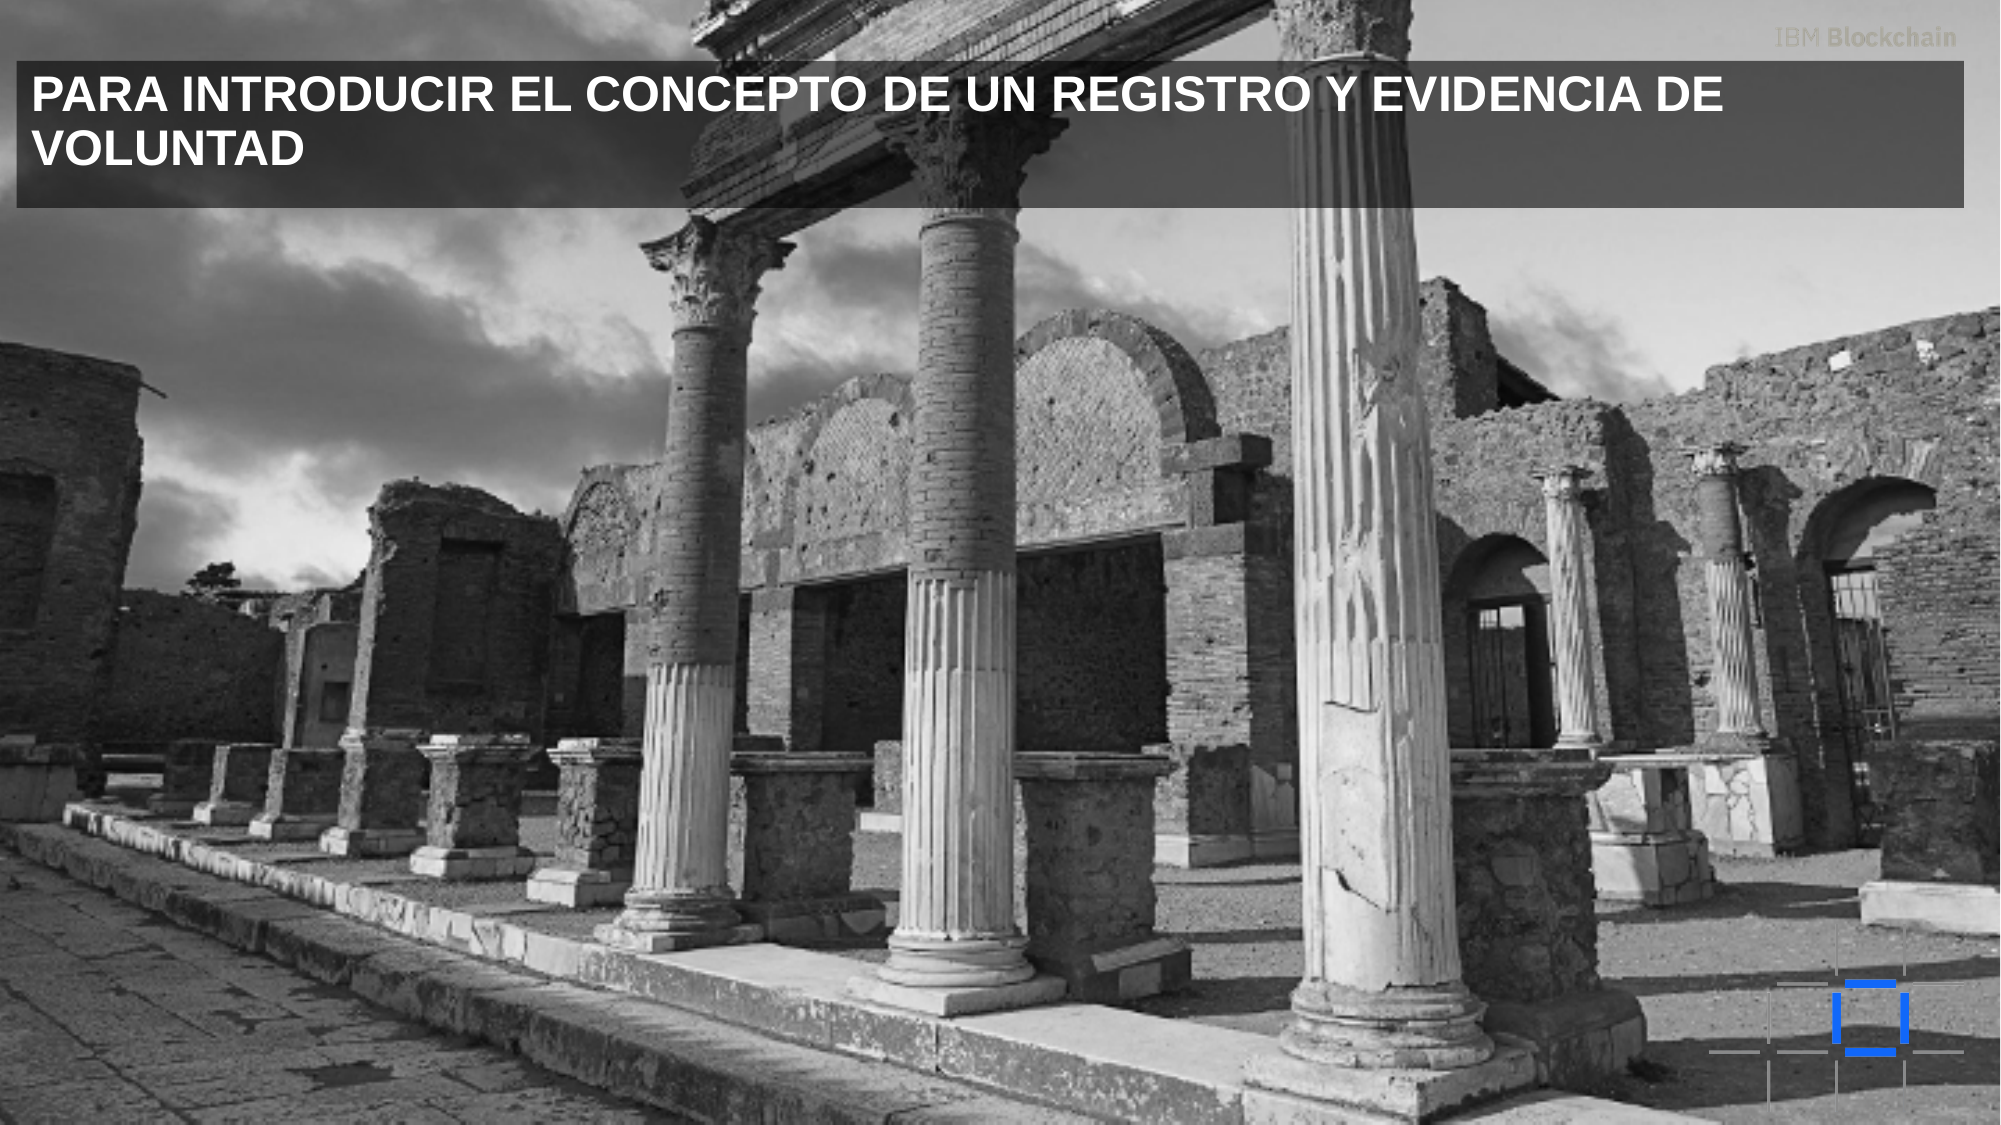

# Para Introducir el Concepto de un Registro y Evidencia de Voluntad